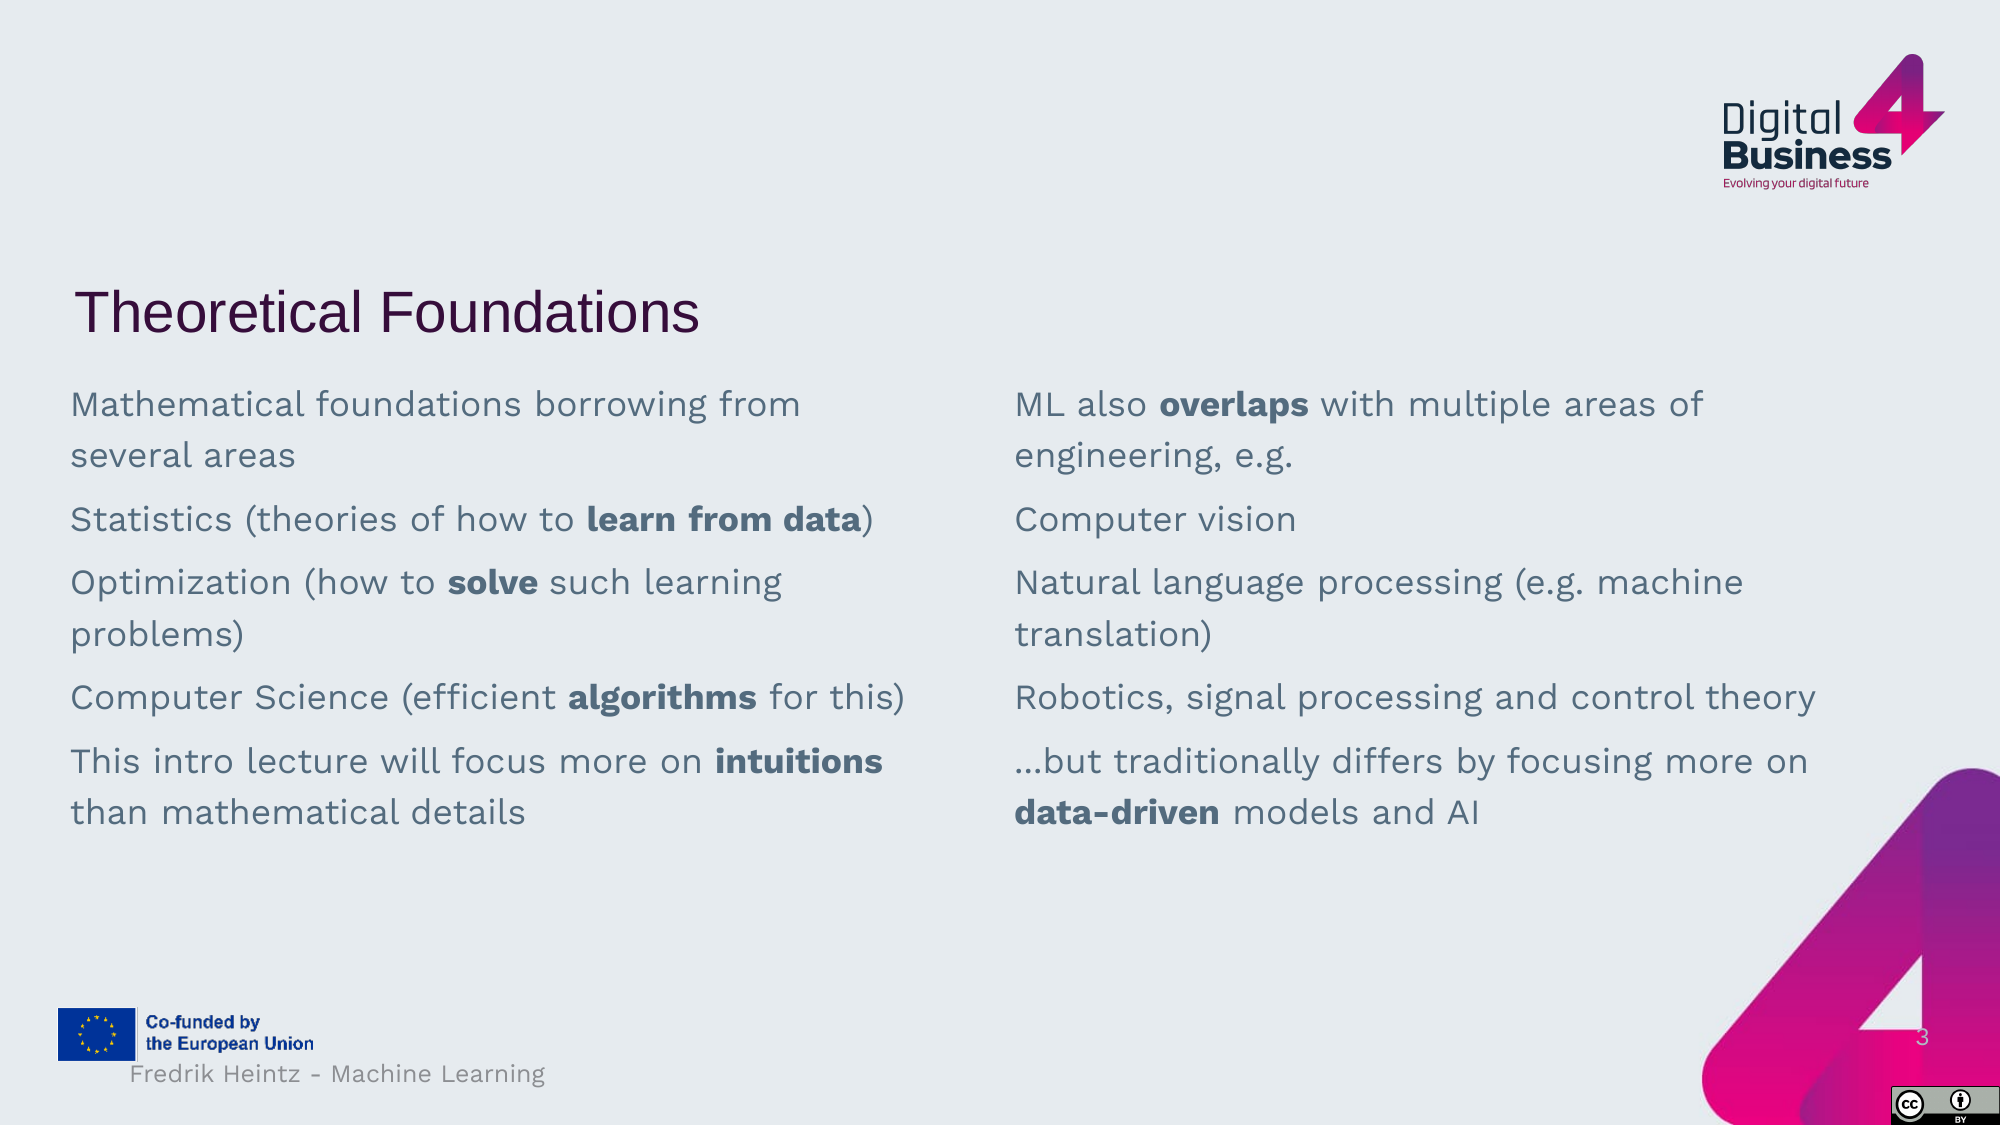

# Theoretical Foundations
Mathematical foundations borrowing from several areas
Statistics (theories of how to learn from data)
Optimization (how to solve such learning problems)
Computer Science (efficient algorithms for this)
This intro lecture will focus more on intuitions than mathematical details
ML also overlaps with multiple areas of engineering, e.g.
Computer vision
Natural language processing (e.g. machine translation)
Robotics, signal processing and control theory
...but traditionally differs by focusing more on data-driven models and AI
3
Fredrik Heintz - Machine Learning